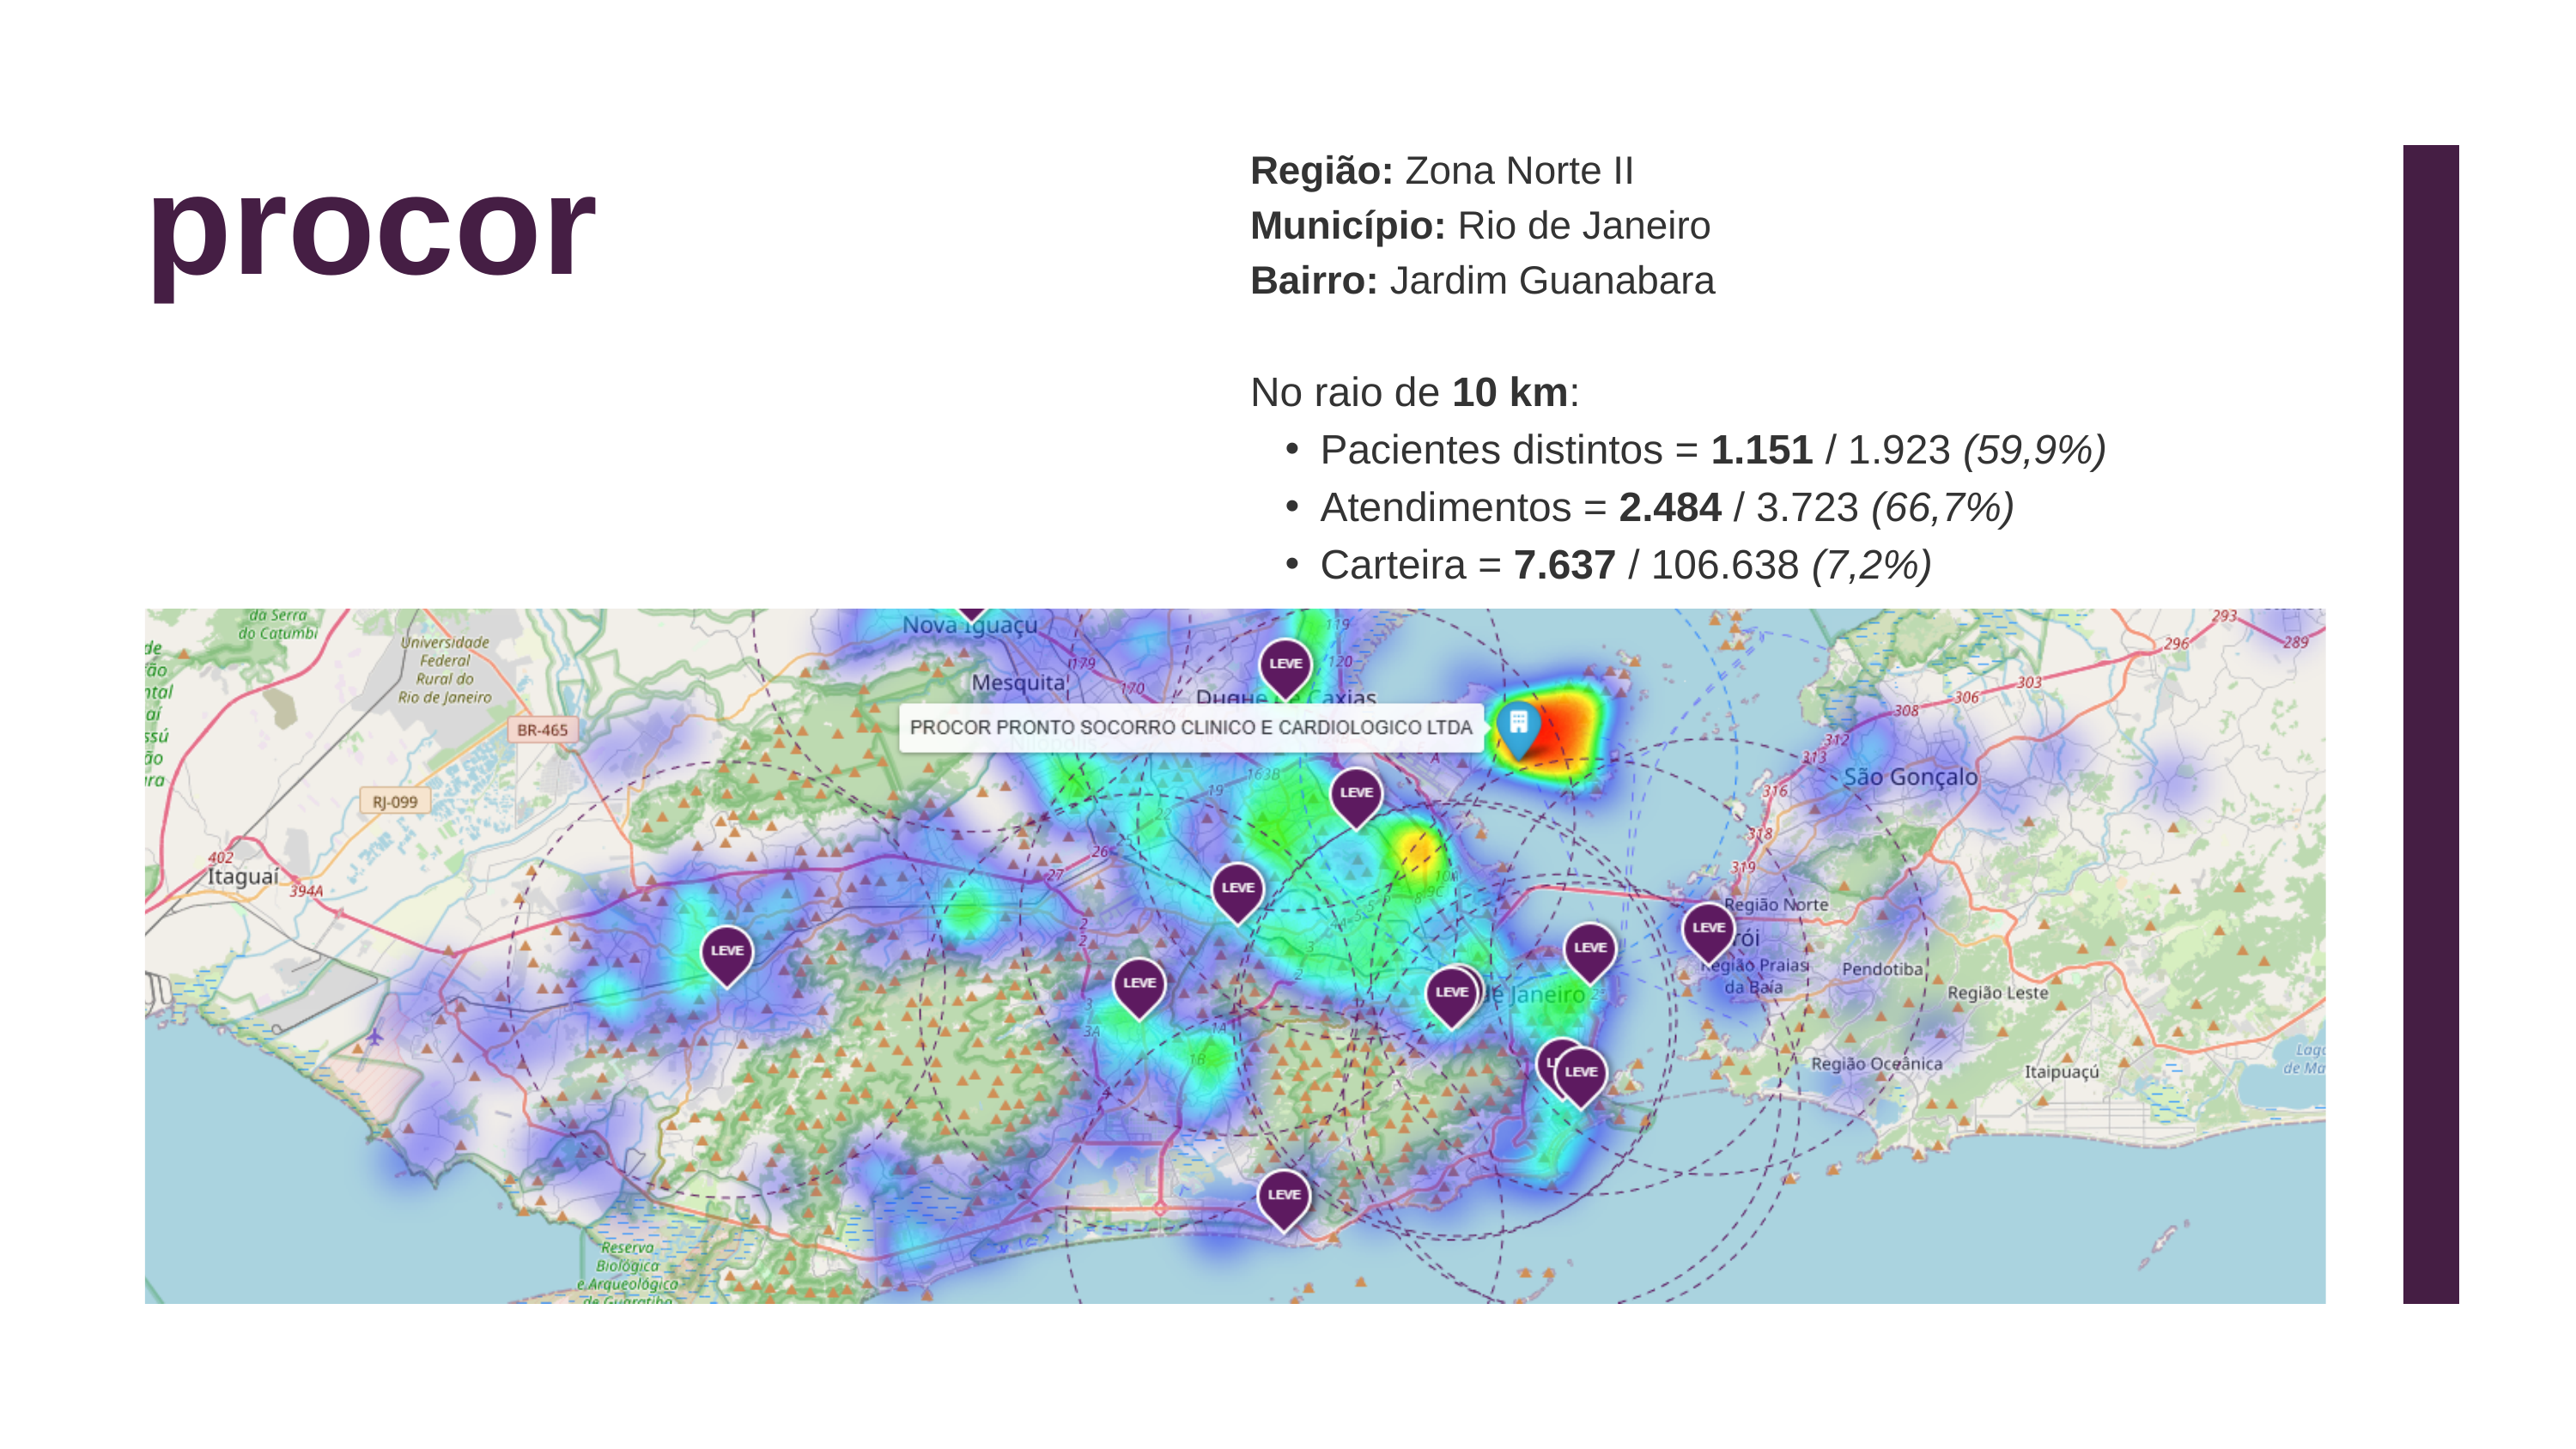

Região: Zona Norte II
Município: Rio de Janeiro
Bairro: Jardim Guanabara

No raio de 10 km:
Pacientes distintos = 1.151 / 1.923 (59,9%)
Atendimentos = 2.484 / 3.723 (66,7%)
Carteira = 7.637 / 106.638 (7,2%)

procor